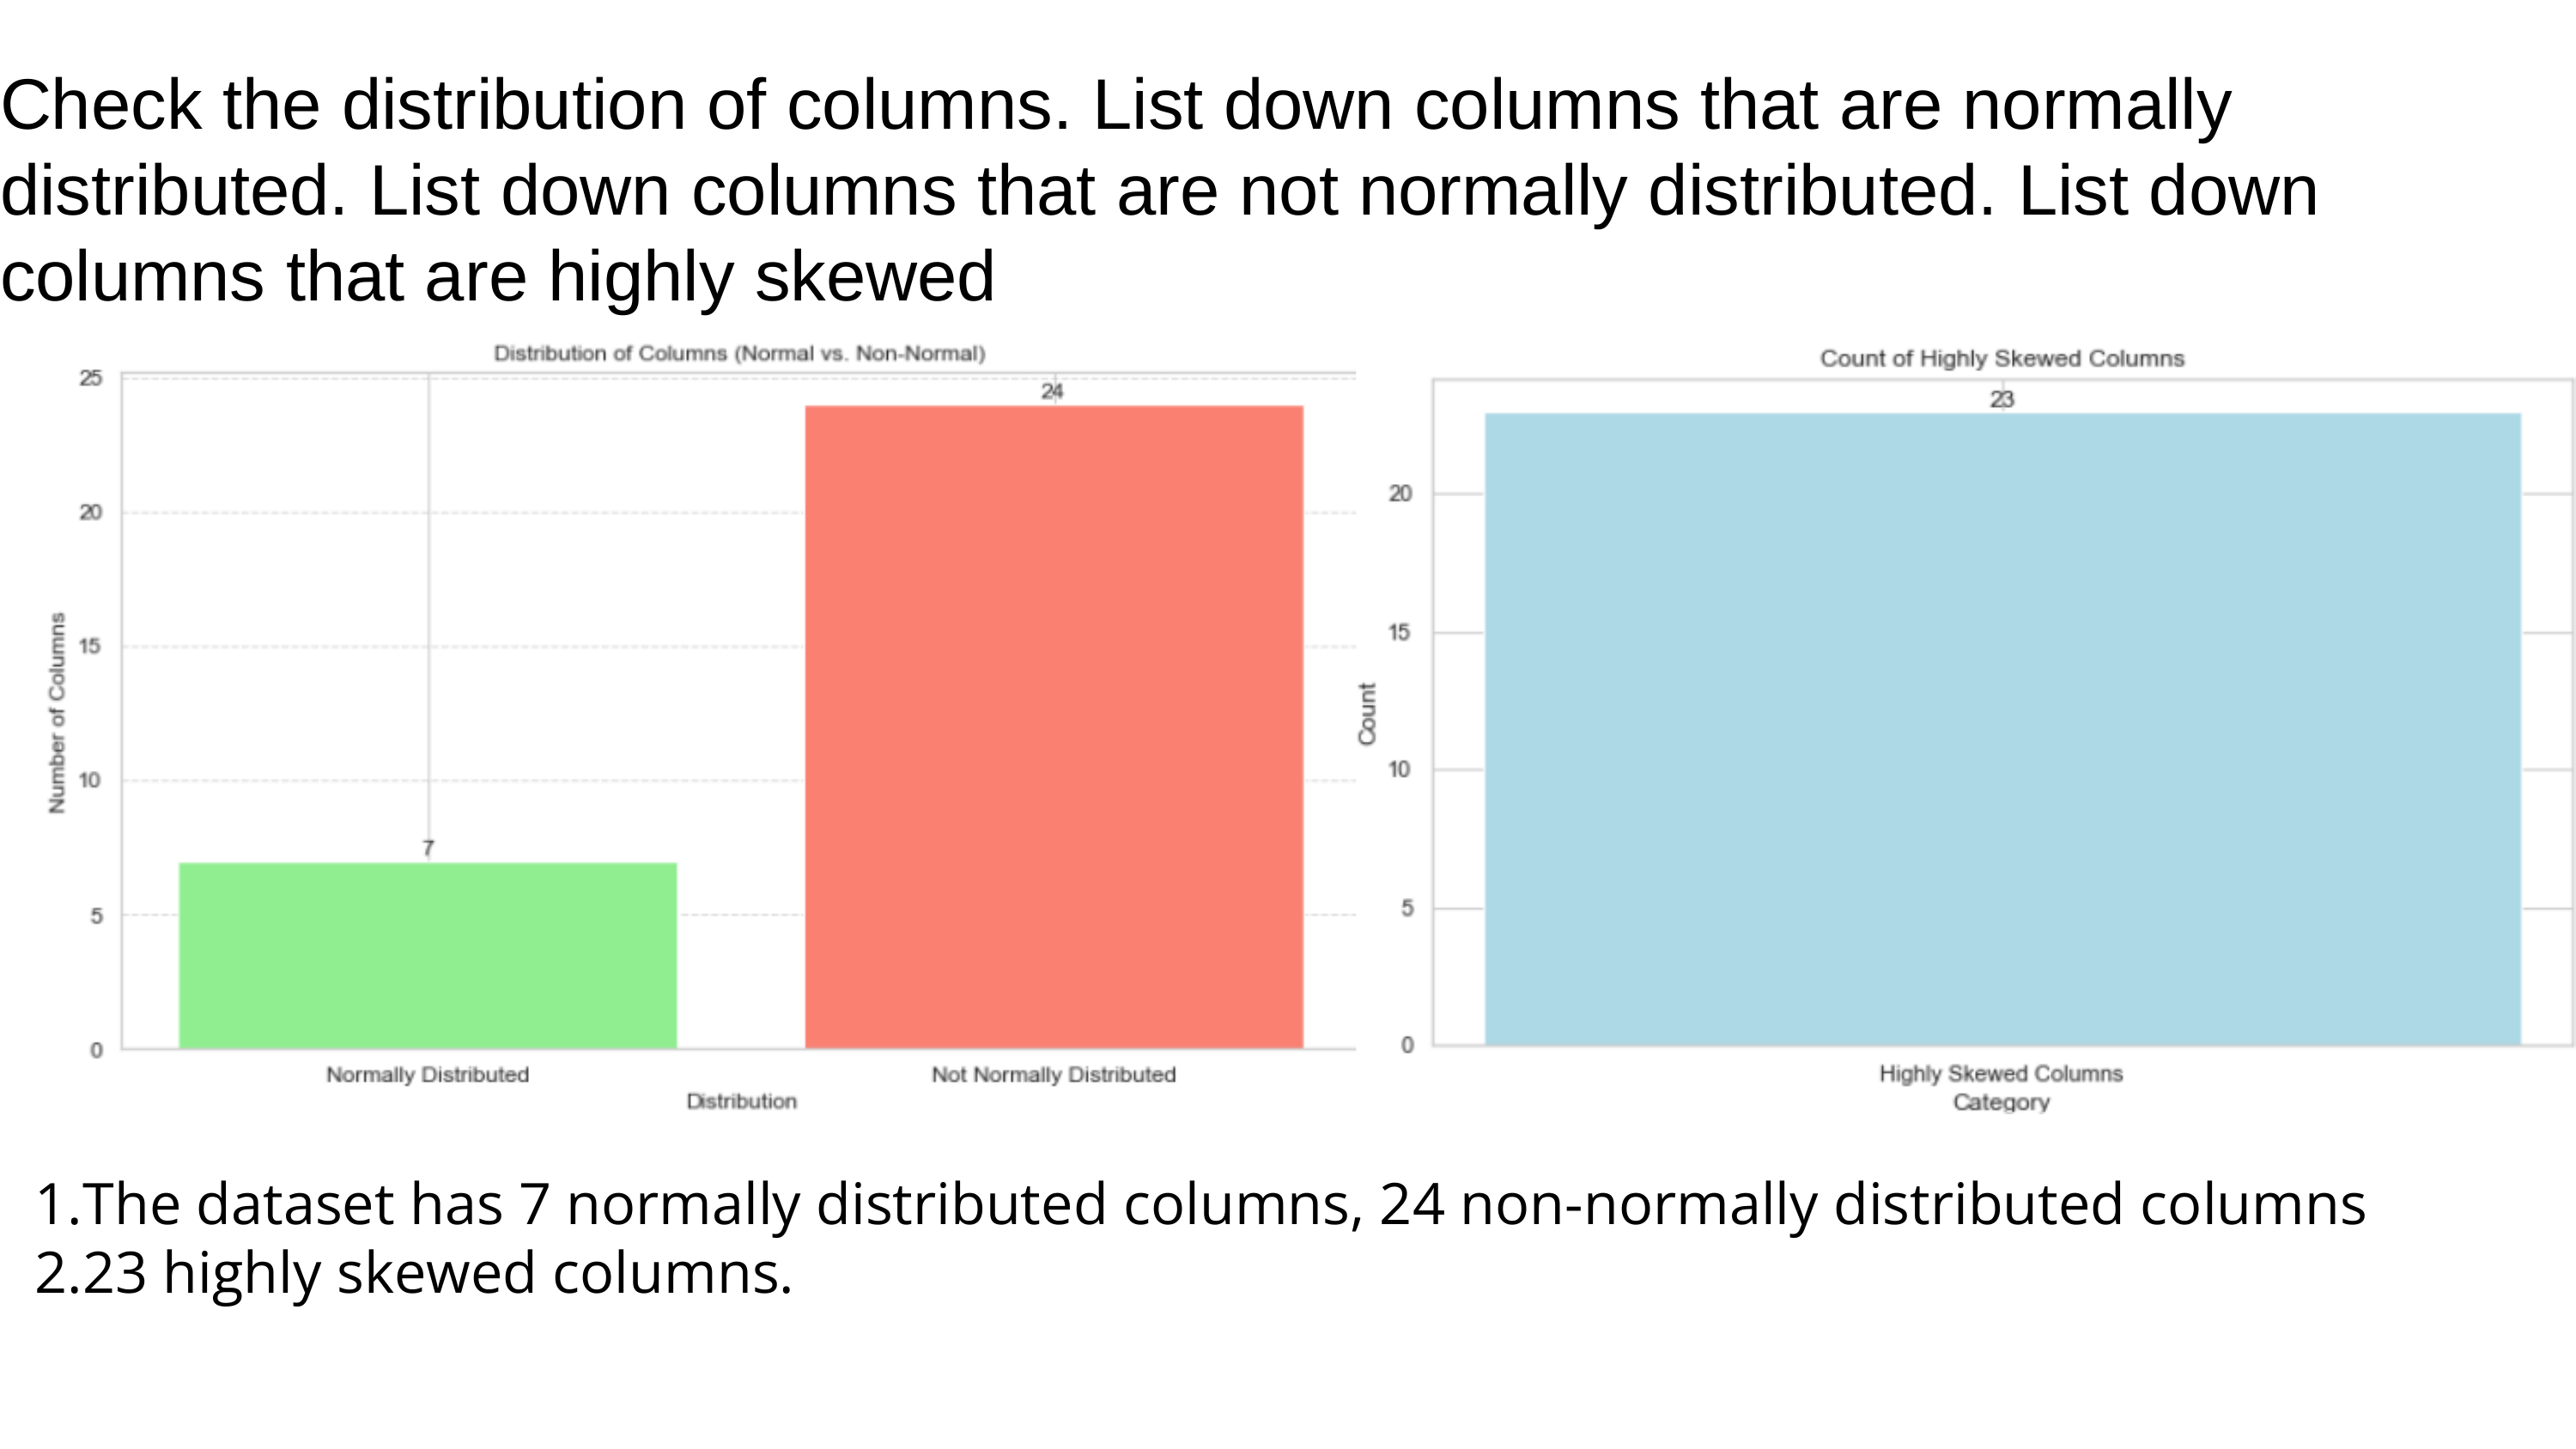

Check the distribution of columns. List down columns that are normally distributed. List down columns that are not normally distributed. List down columns that are highly skewed

1.The dataset has 7 normally distributed columns, 24 non-normally distributed columns 2.23 highly skewed columns.